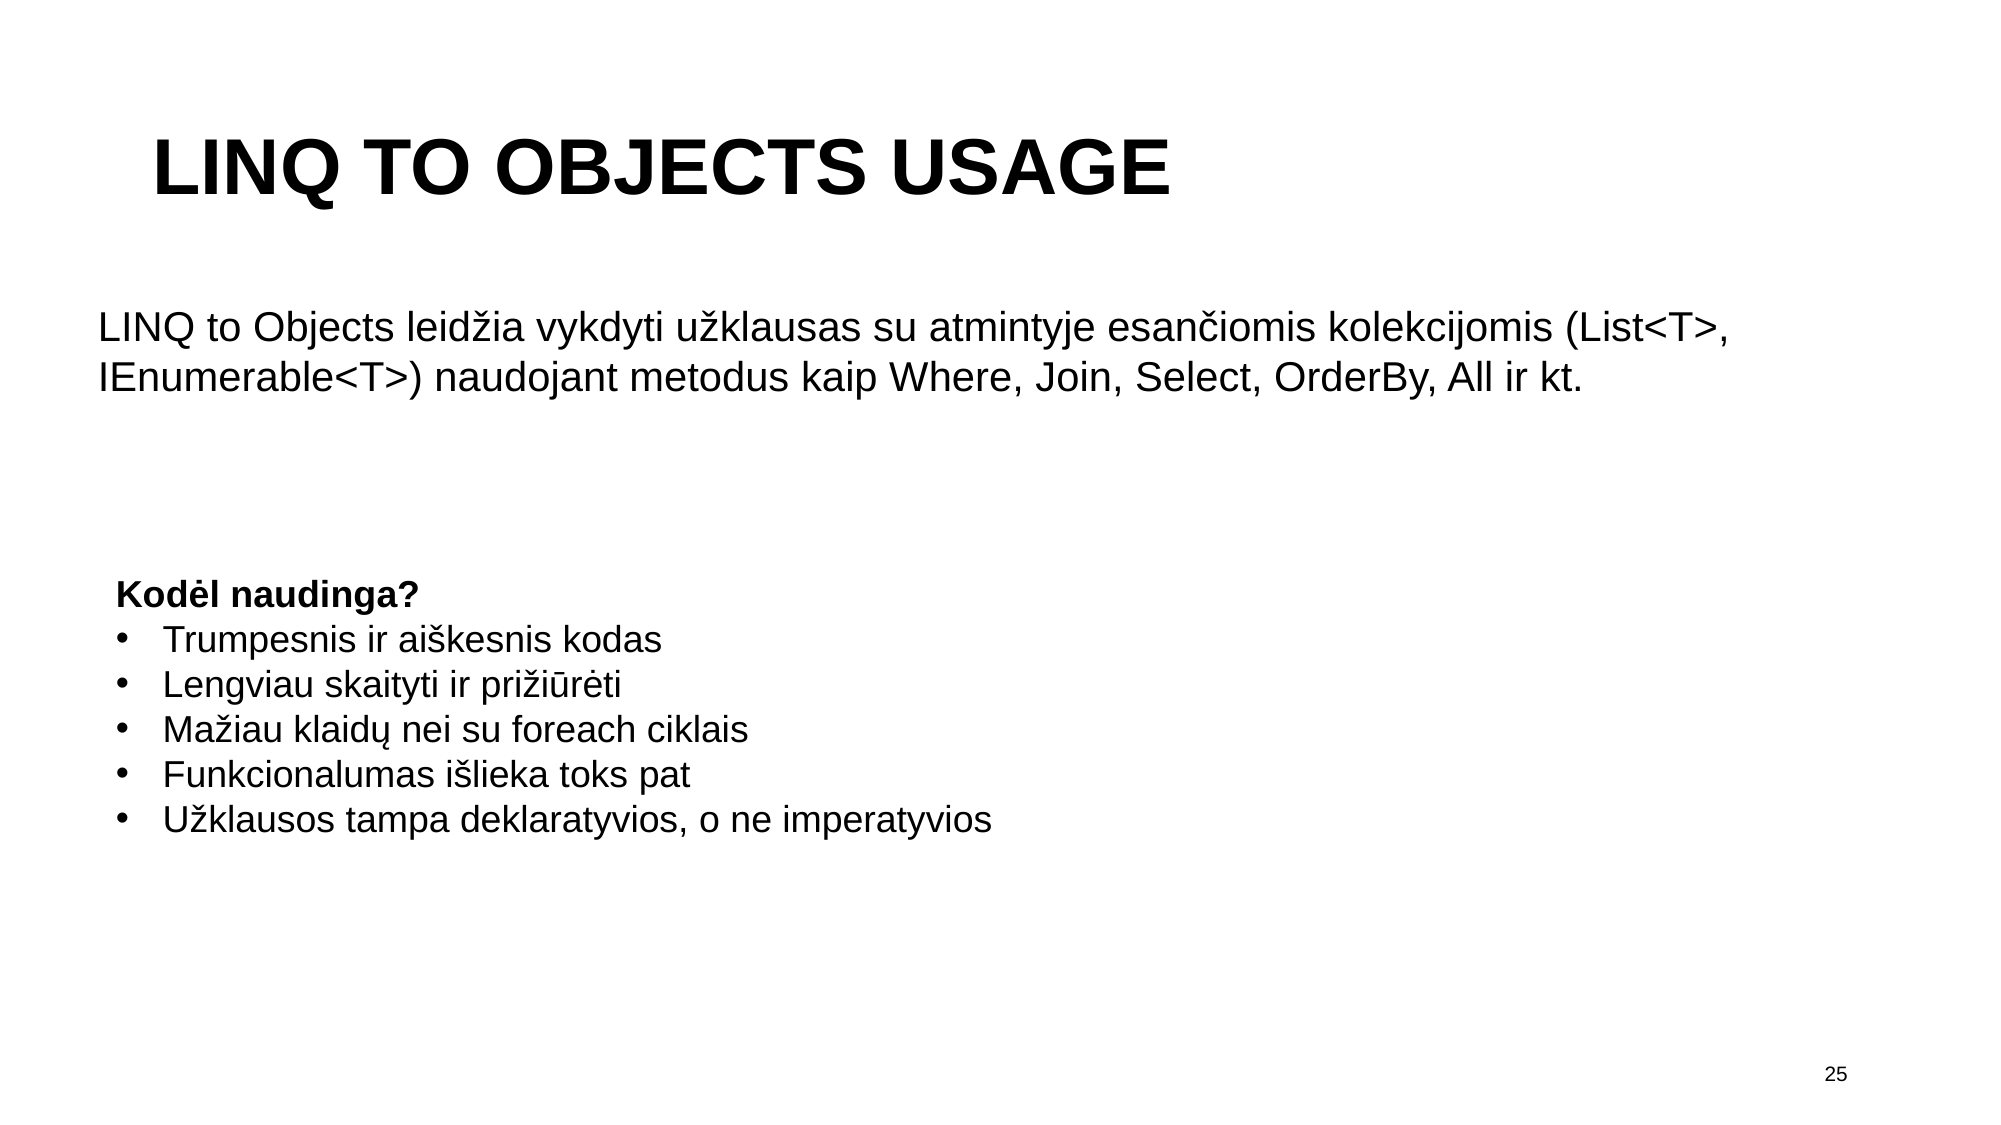

# LINQ to Objects usage
LINQ to Objects leidžia vykdyti užklausas su atmintyje esančiomis kolekcijomis (List<T>, IEnumerable<T>) naudojant metodus kaip Where, Join, Select, OrderBy, All ir kt.
Kodėl naudinga?
Trumpesnis ir aiškesnis kodas
Lengviau skaityti ir prižiūrėti
Mažiau klaidų nei su foreach ciklais
Funkcionalumas išlieka toks pat
Užklausos tampa deklaratyvios, o ne imperatyvios
25